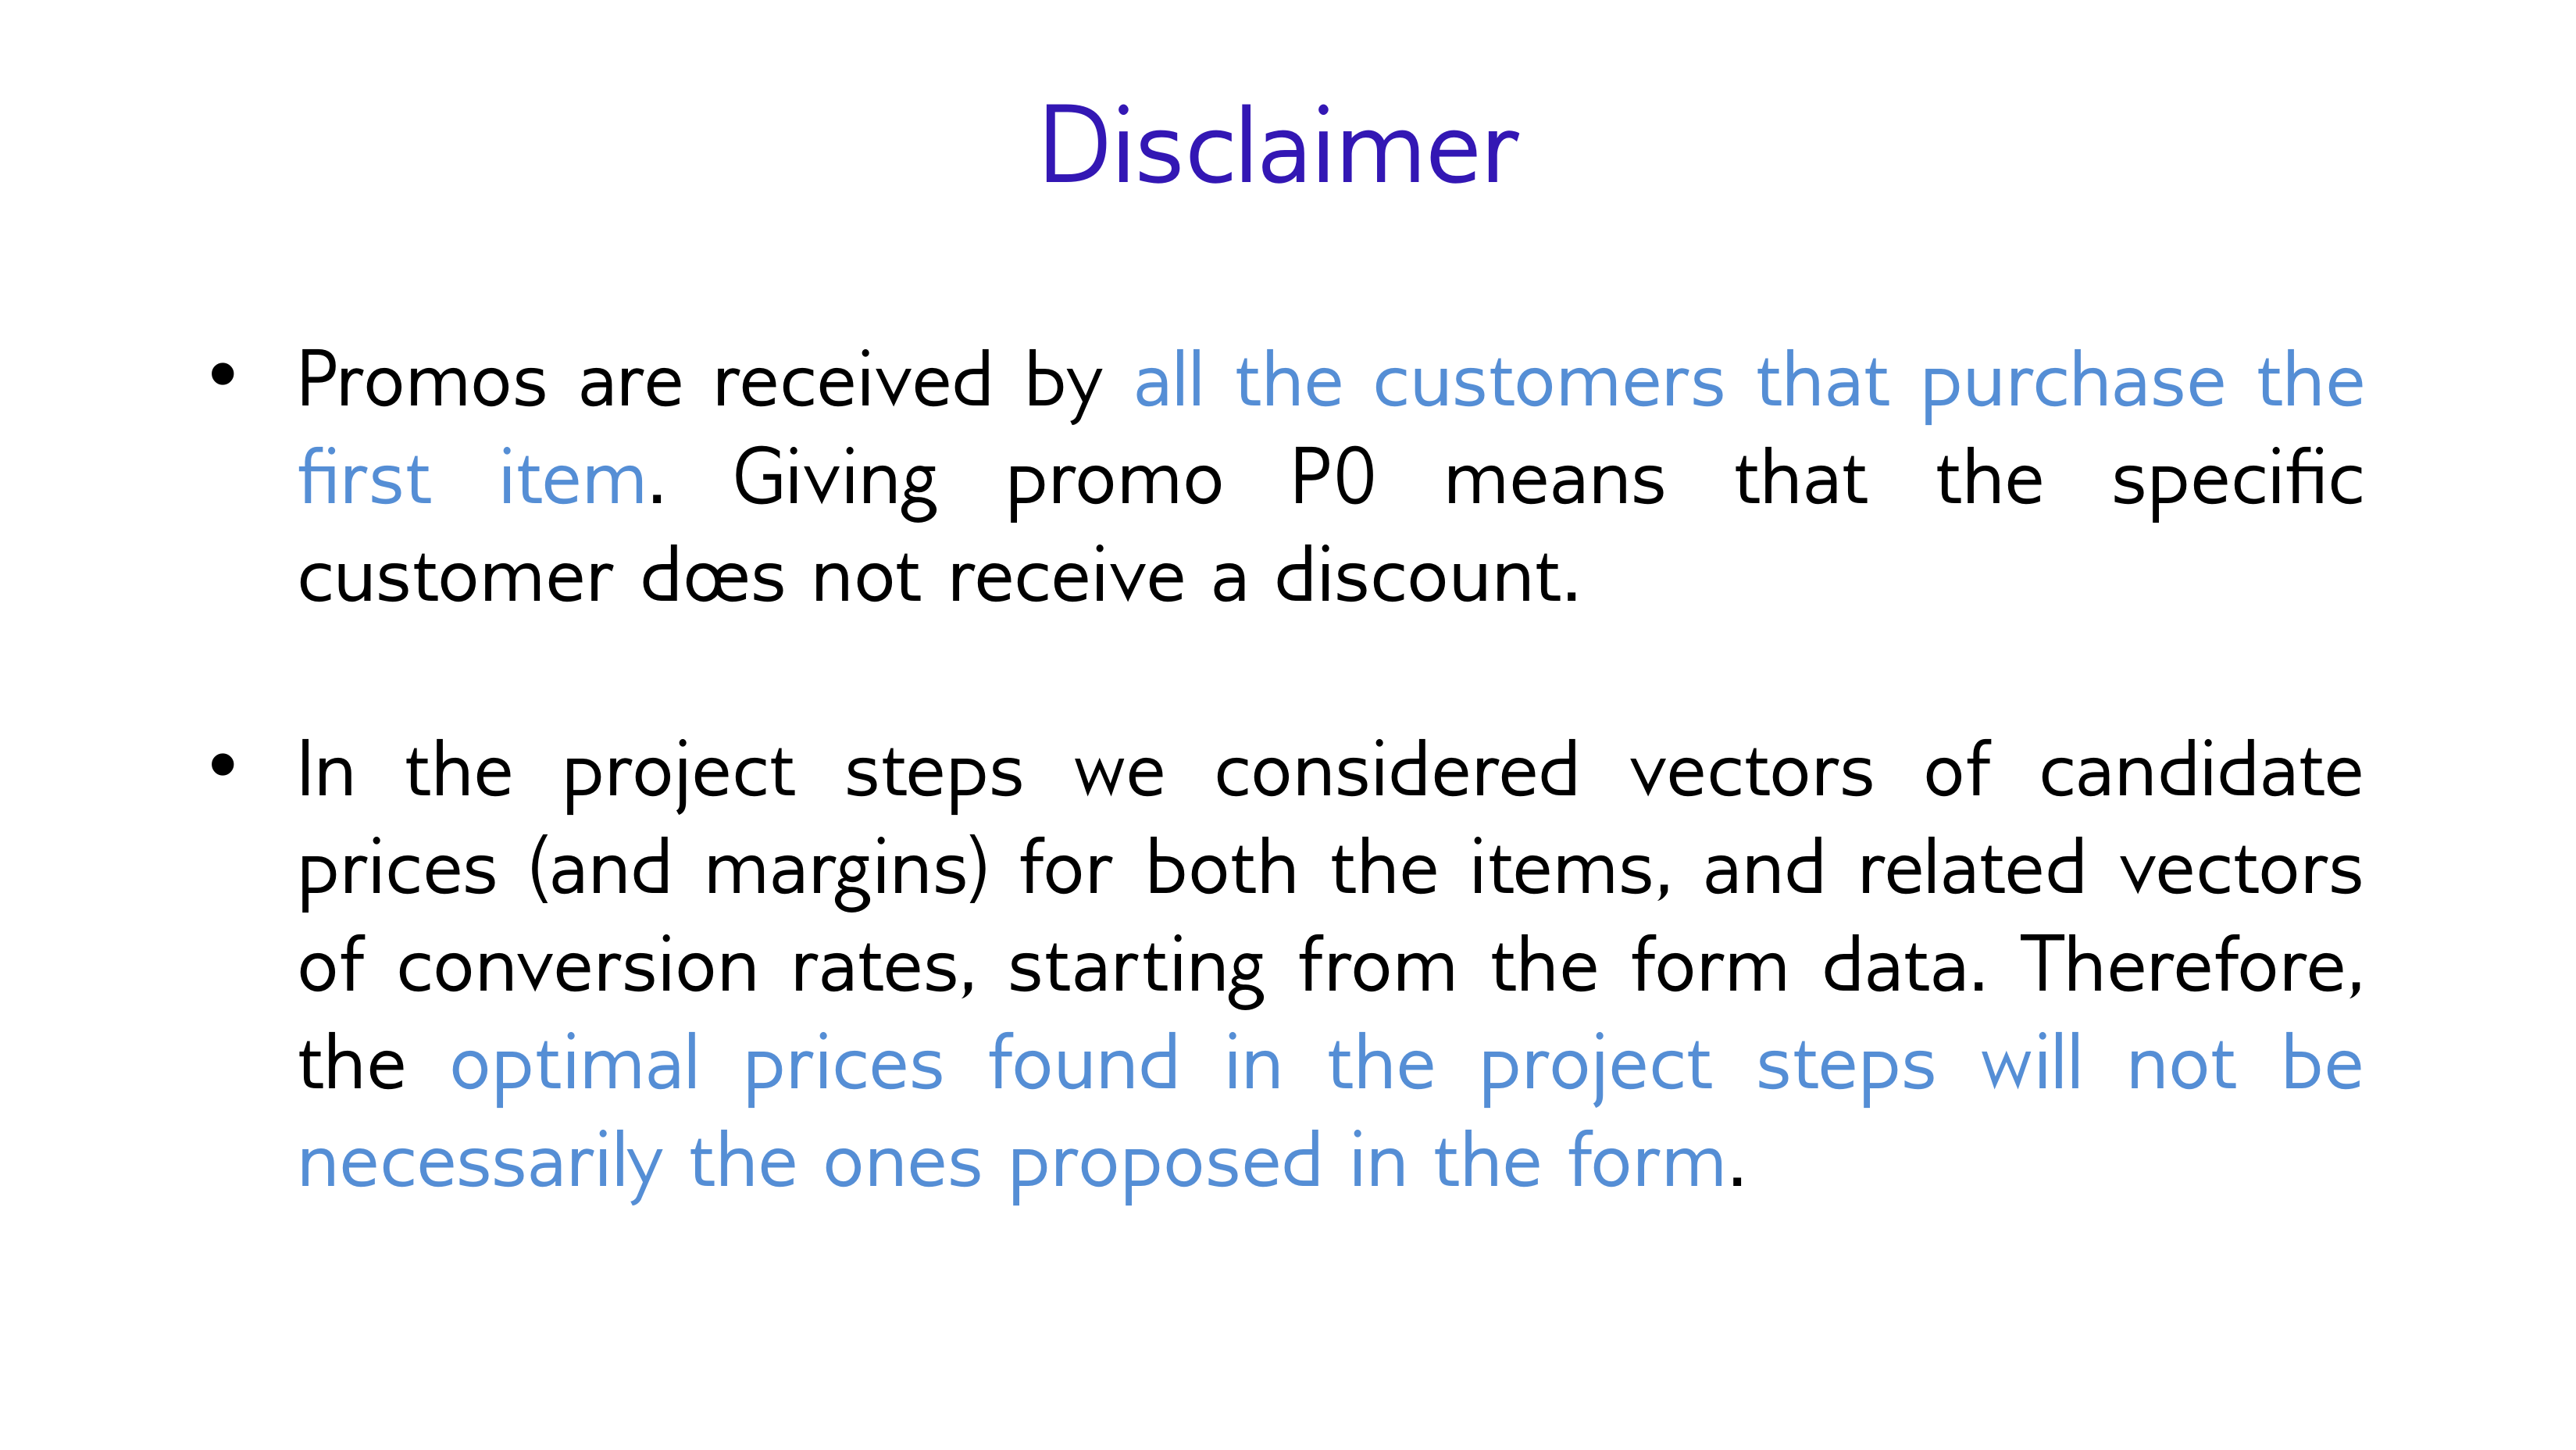

# Disclaimer
Promos are received by all the customers that purchase the first item. Giving promo P0 means that the specific customer does not receive a discount.

In the project steps we considered vectors of candidate prices (and margins) for both the items, and related vectors of conversion rates, starting from the form data. Therefore, the optimal prices found in the project steps will not be necessarily the ones proposed in the form.